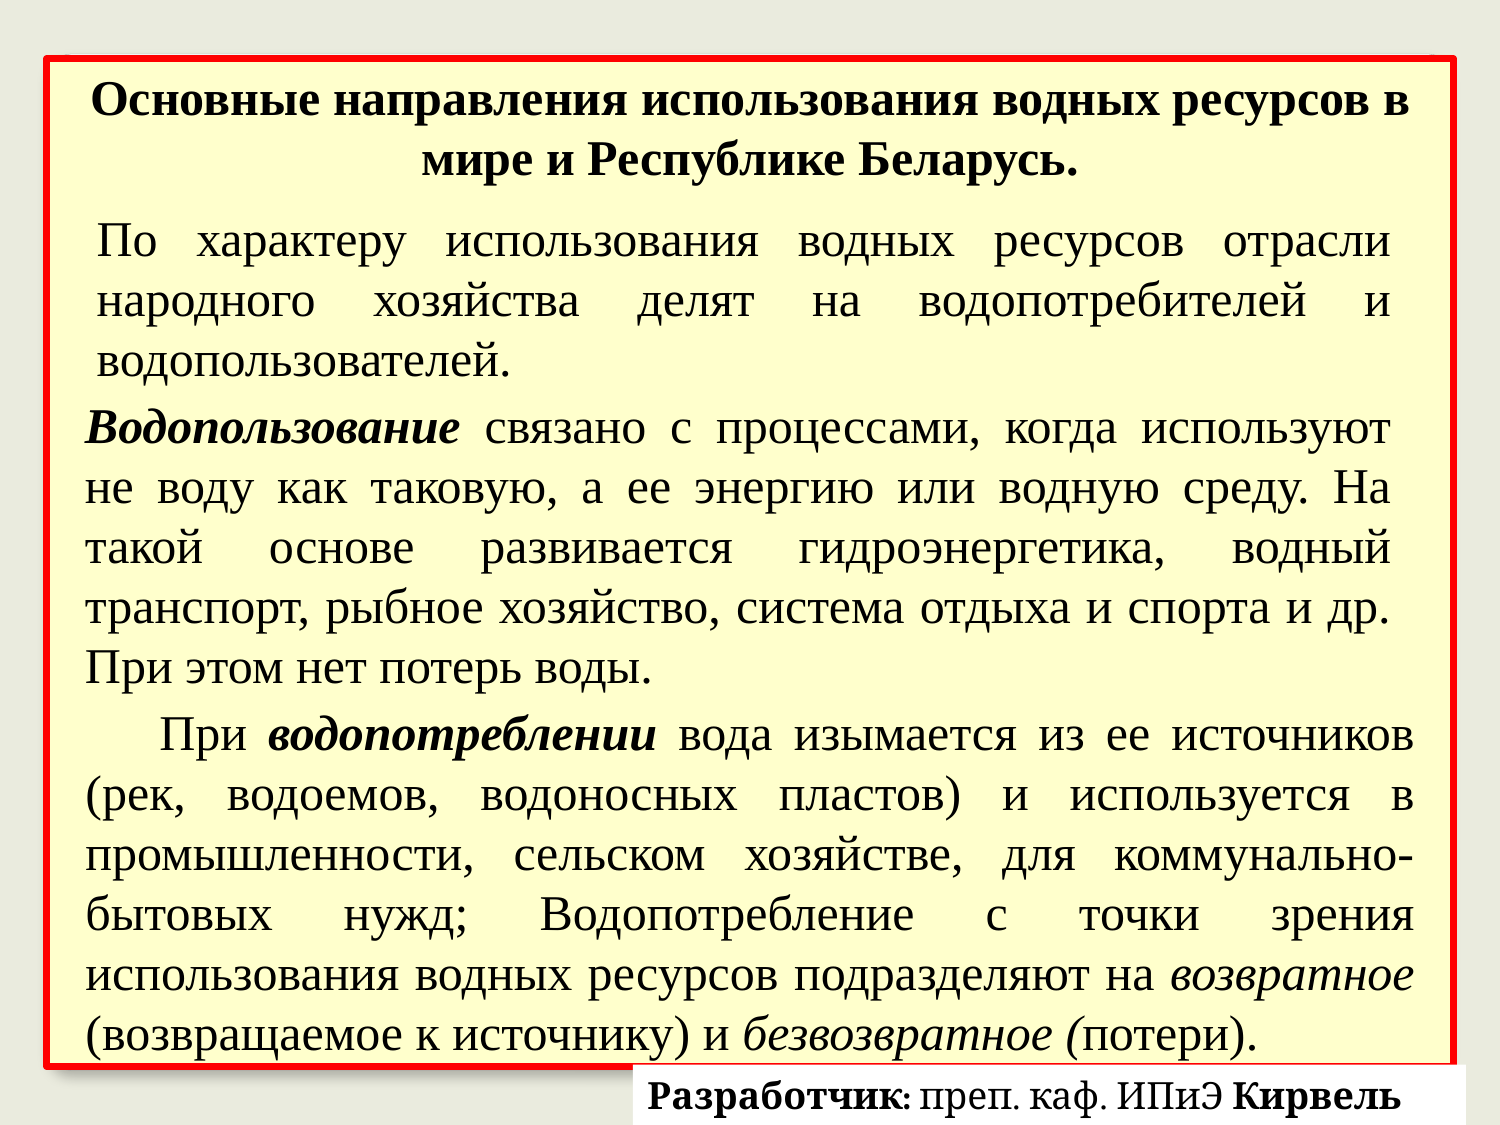

Основные направления использования водных ресурсов в мире и Республике Беларусь.
По характеру использования водных ресурсов отрасли народного хозяйства делят на водопотребителей и водопользователей.
Водопользование связано с процессами, когда используют не воду как таковую, а ее энергию или водную среду. На такой основе развивается гидроэнергетика, водный транспорт, рыбное хозяйство, система отдыха и спорта и др. При этом нет потерь воды.
При водопотреблении вода изымается из ее источников (рек, водоемов, водоносных пластов) и используется в промышленности, сельском хозяйстве, для коммунально-бытовых нужд; Водопотребление с точки зрения использования водных ресурсов подразделяют на возвратное (возвращаемое к источнику) и безвозвратное (потери).
Разработчик: преп. каф. ИПиЭ Кирвель П.И.